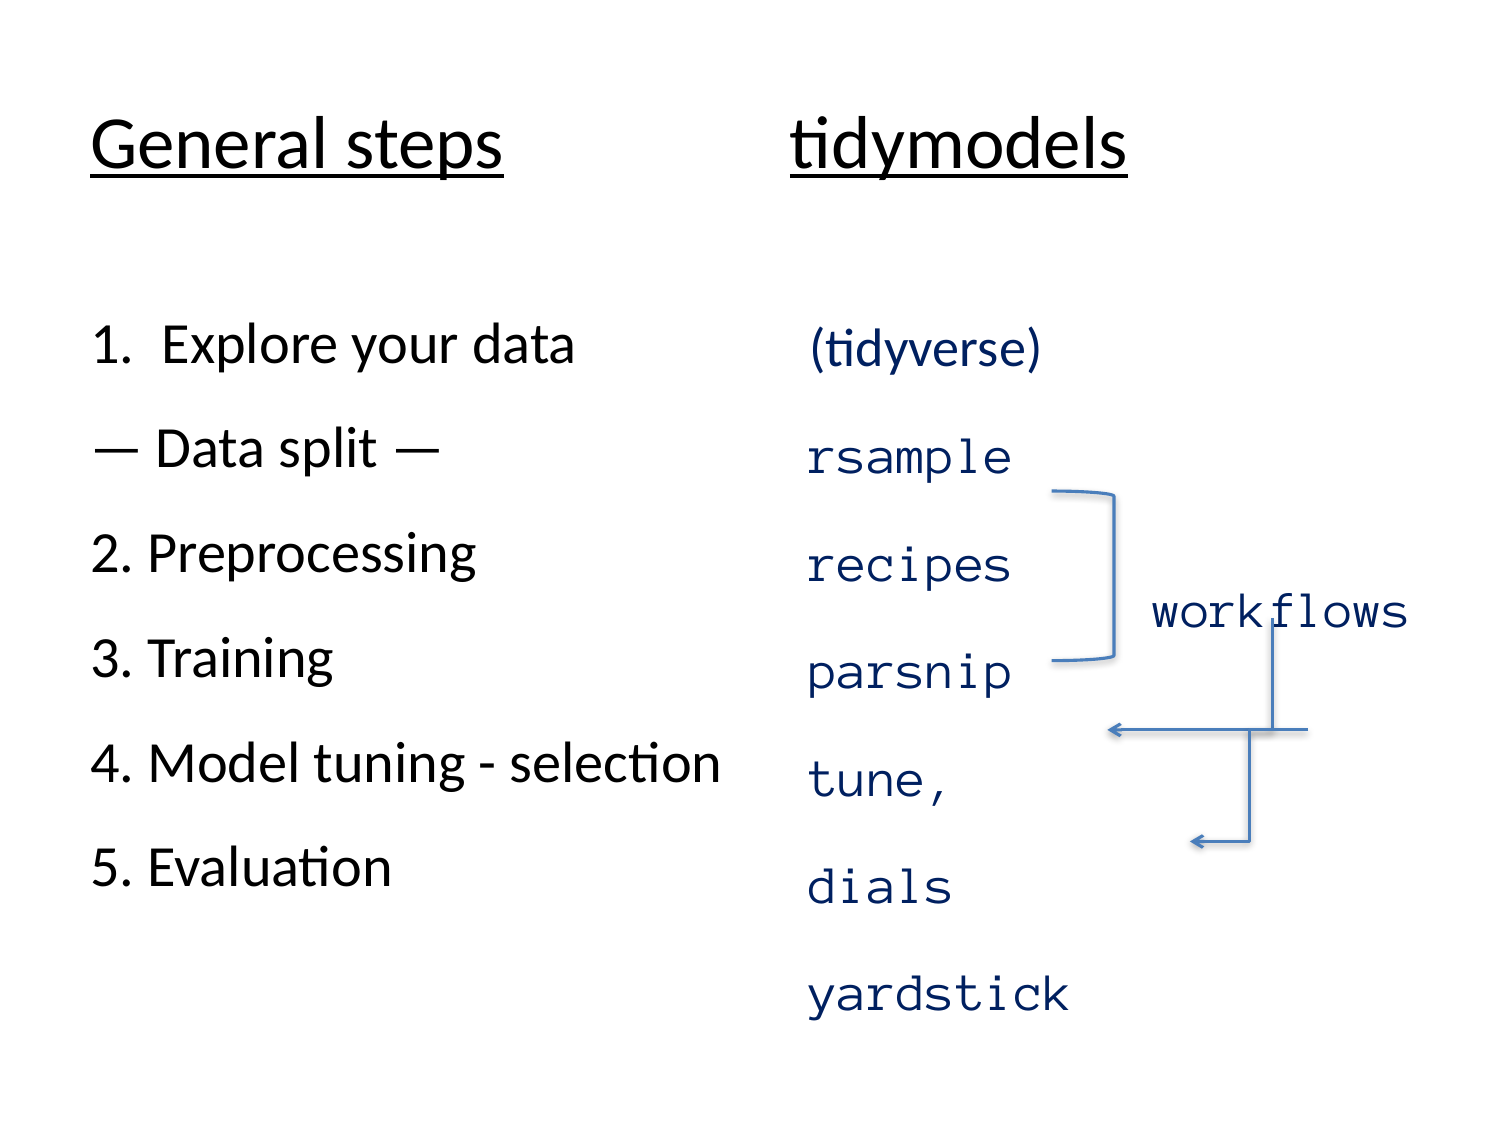

# General steps
tidymodels
Explore your data
— Data split —
2. Preprocessing
3. Training
4. Model tuning - selection
5. Evaluation
(tidyverse)
rsample
recipes
parsnip
tune, dials
yardstick

workflows